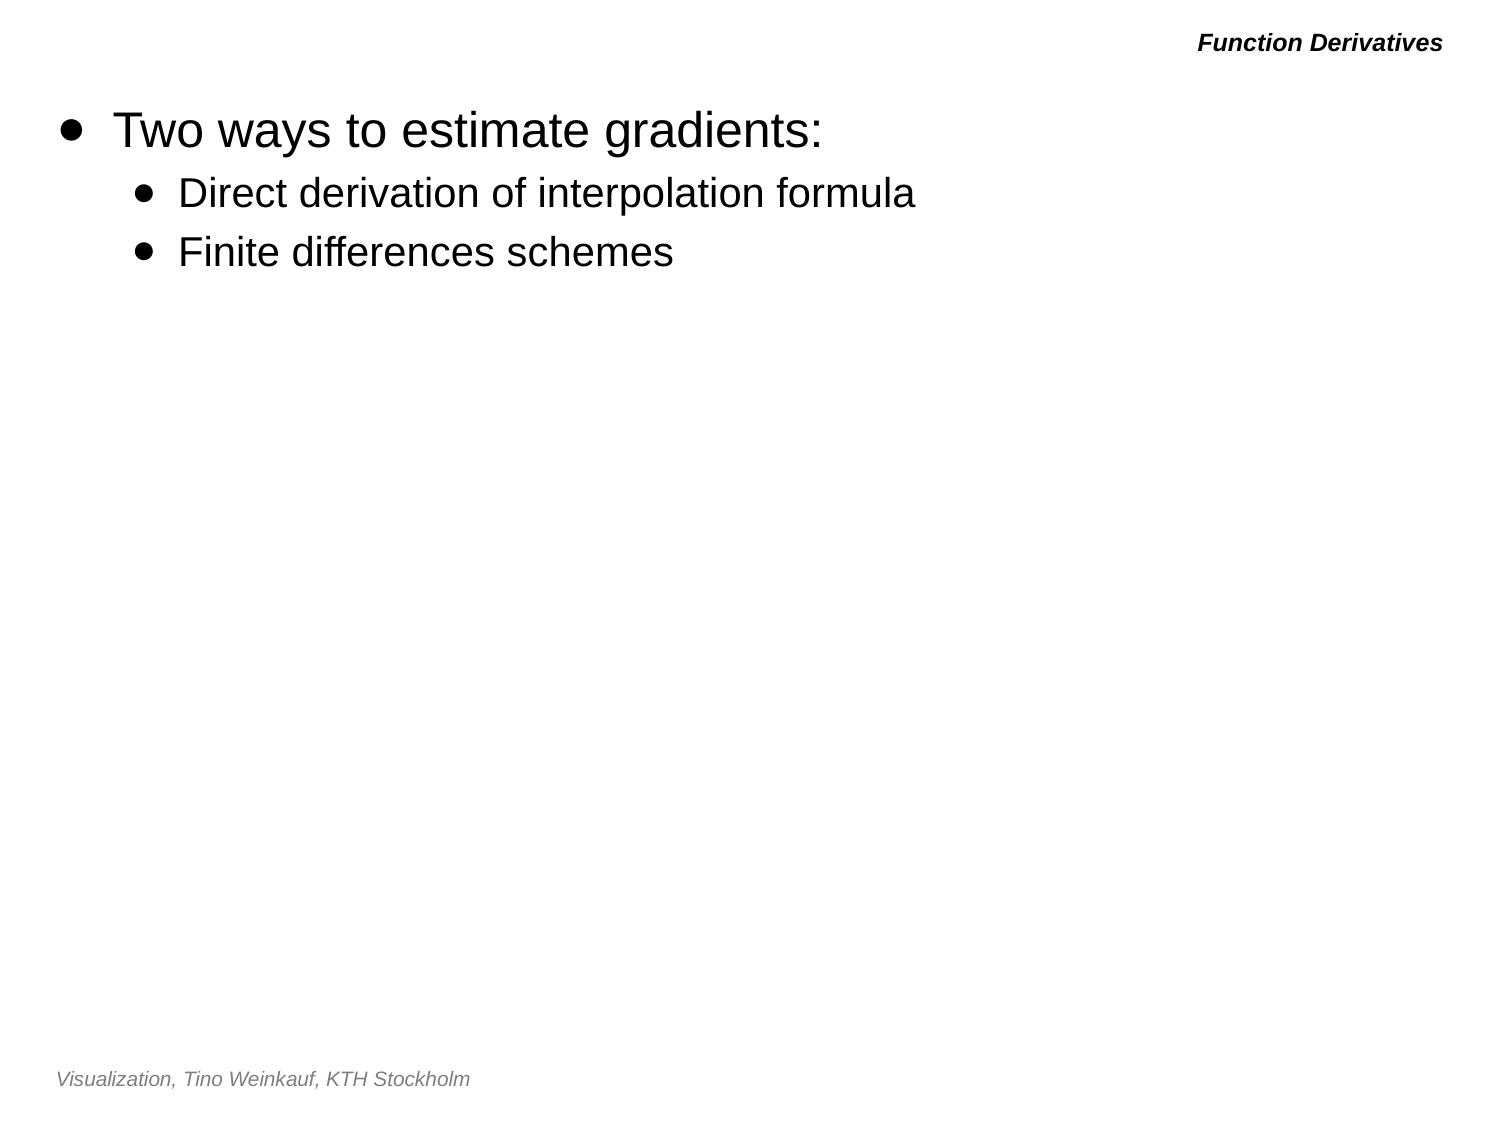

# Function Derivatives
Two ways to estimate gradients:
Direct derivation of interpolation formula
Finite differences schemes